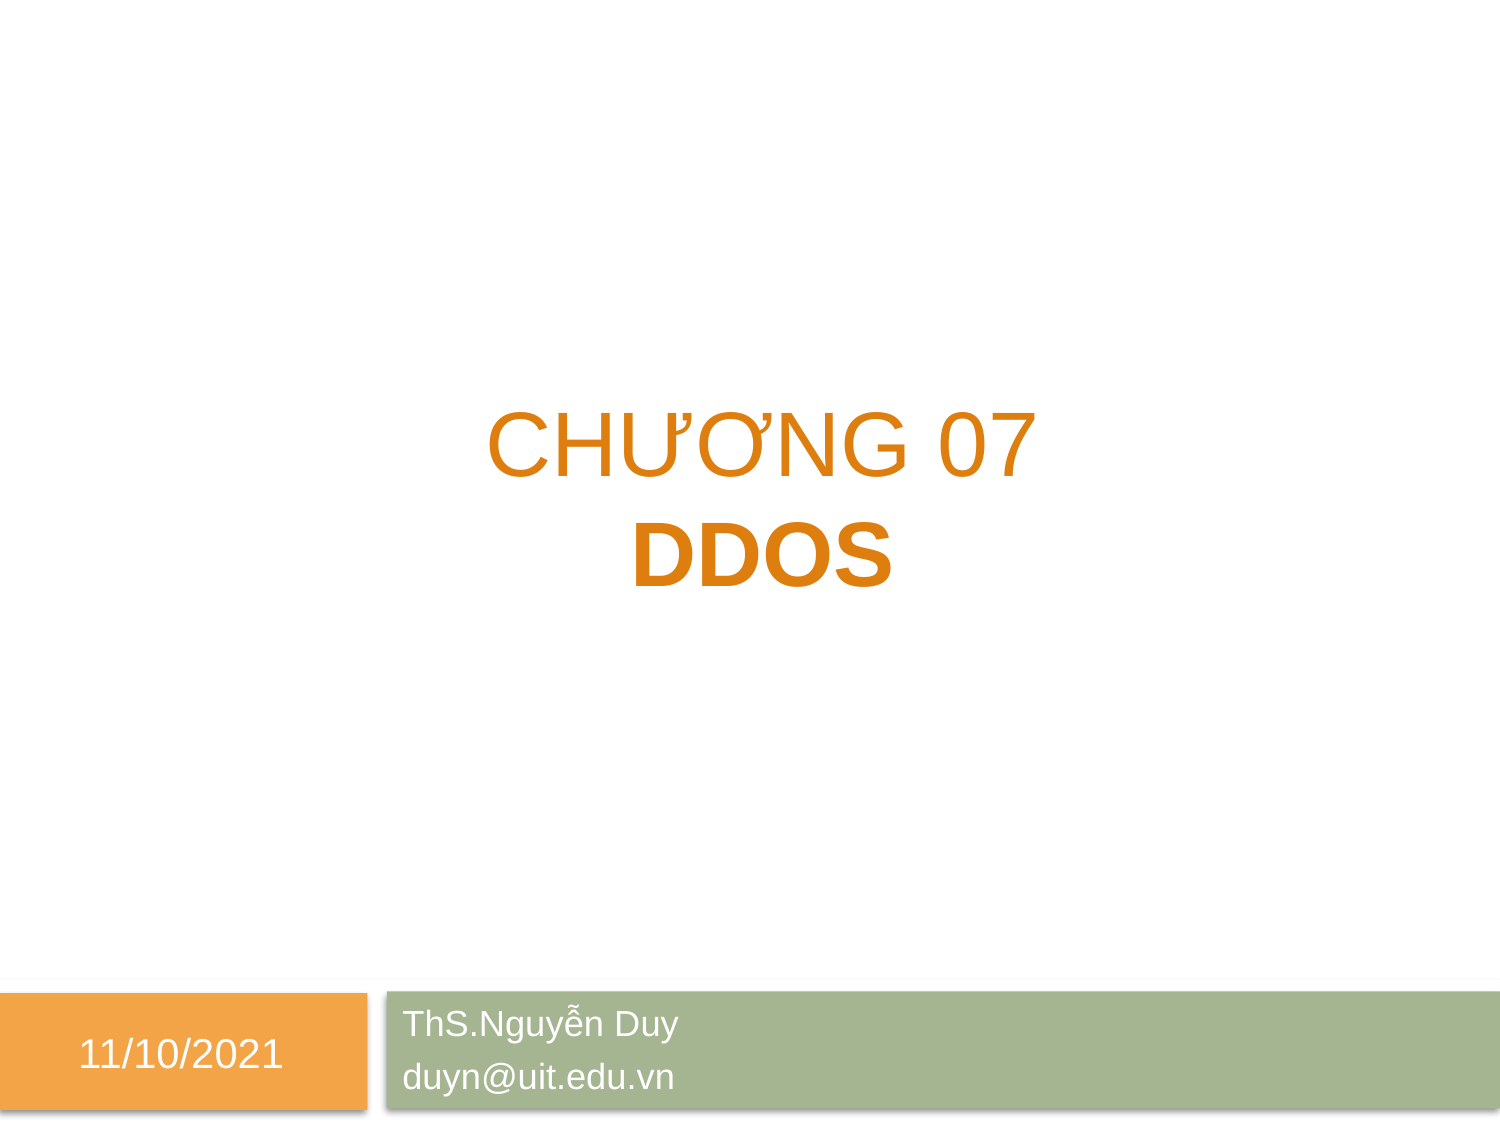

# CHƯƠNG 07 DDOS
ThS.Nguyễn Duy
duyn@uit.edu.vn
11/10/2021